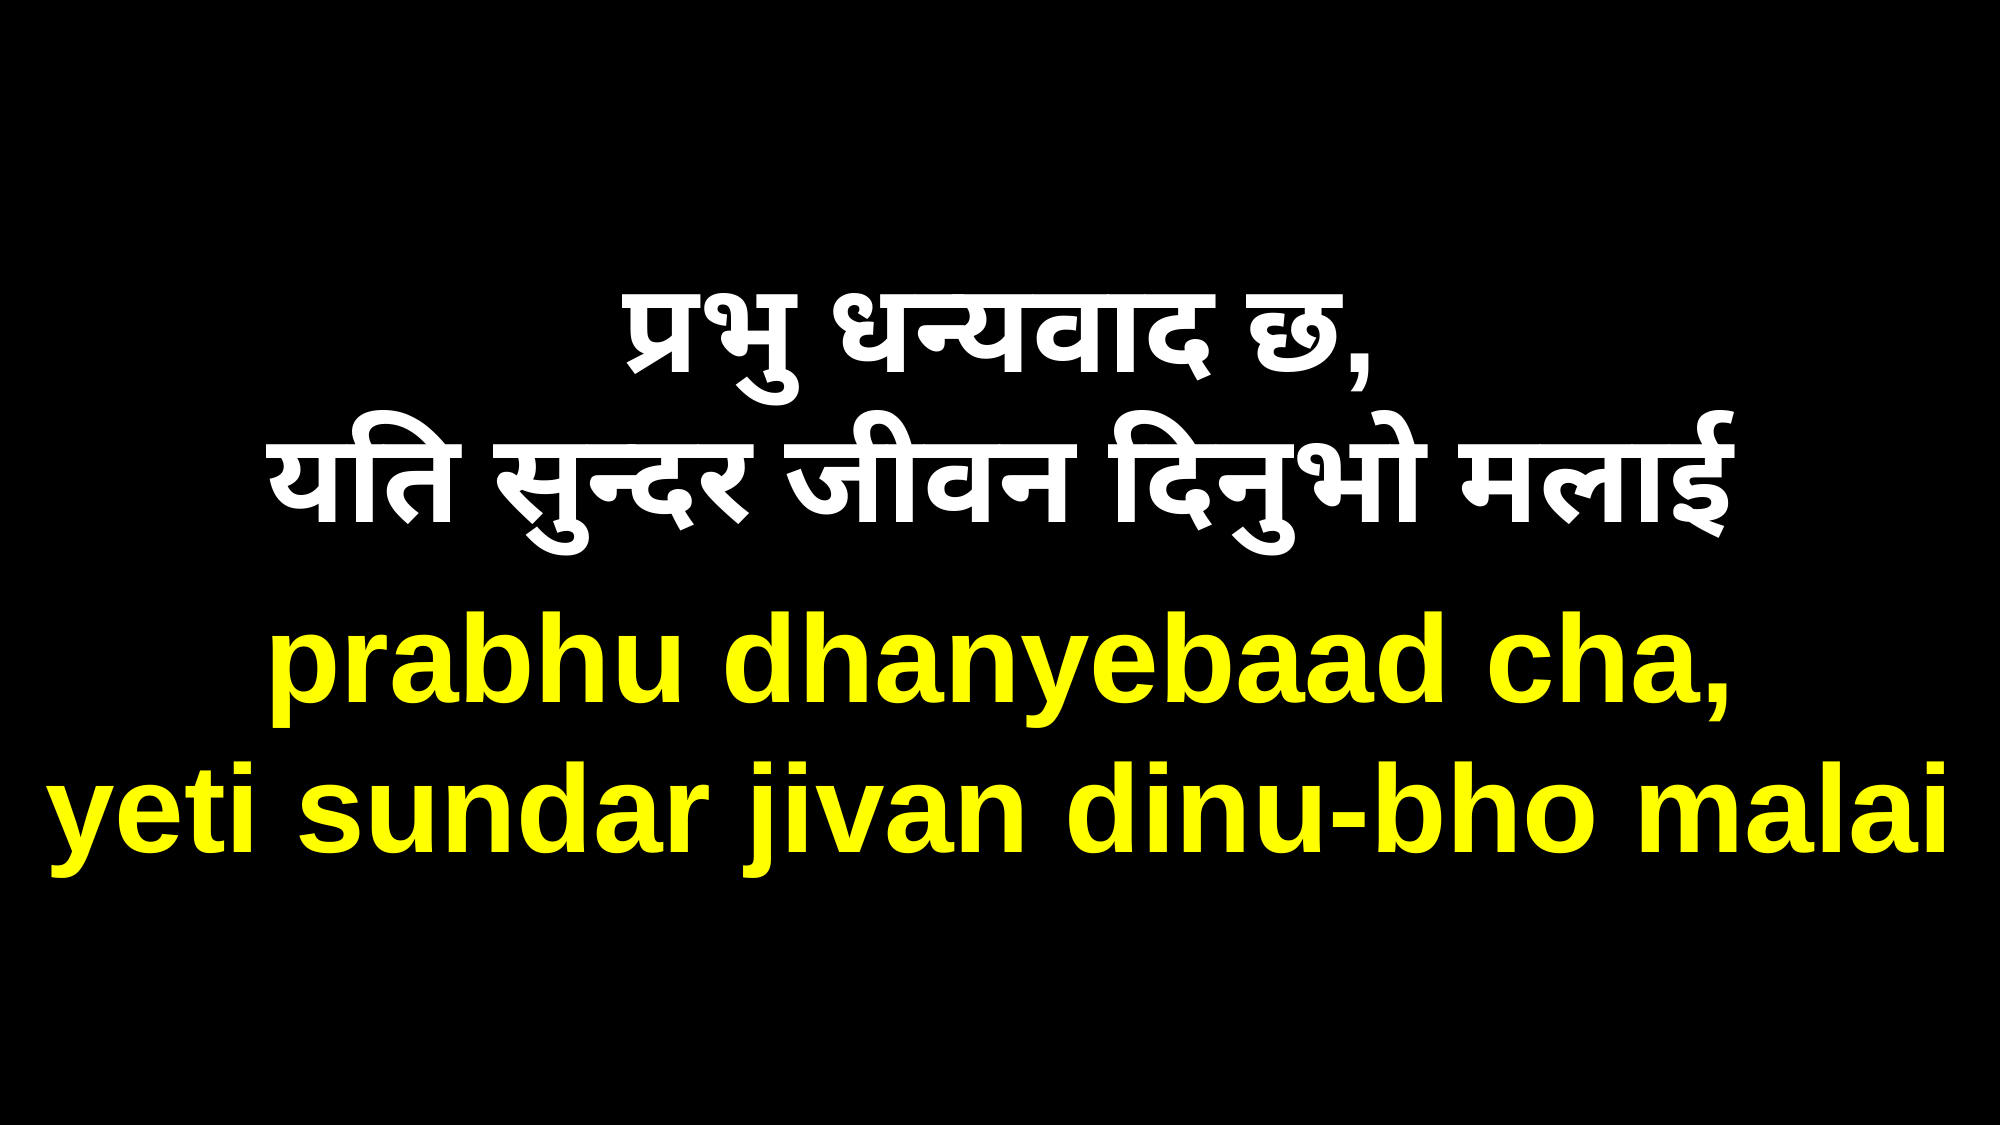

प्रभु धन्यवाद छ,
यति सुन्दर जीवन दिनुभो मलाई

prabhu dhanyebaad cha,
yeti sundar jivan dinu-bho malai